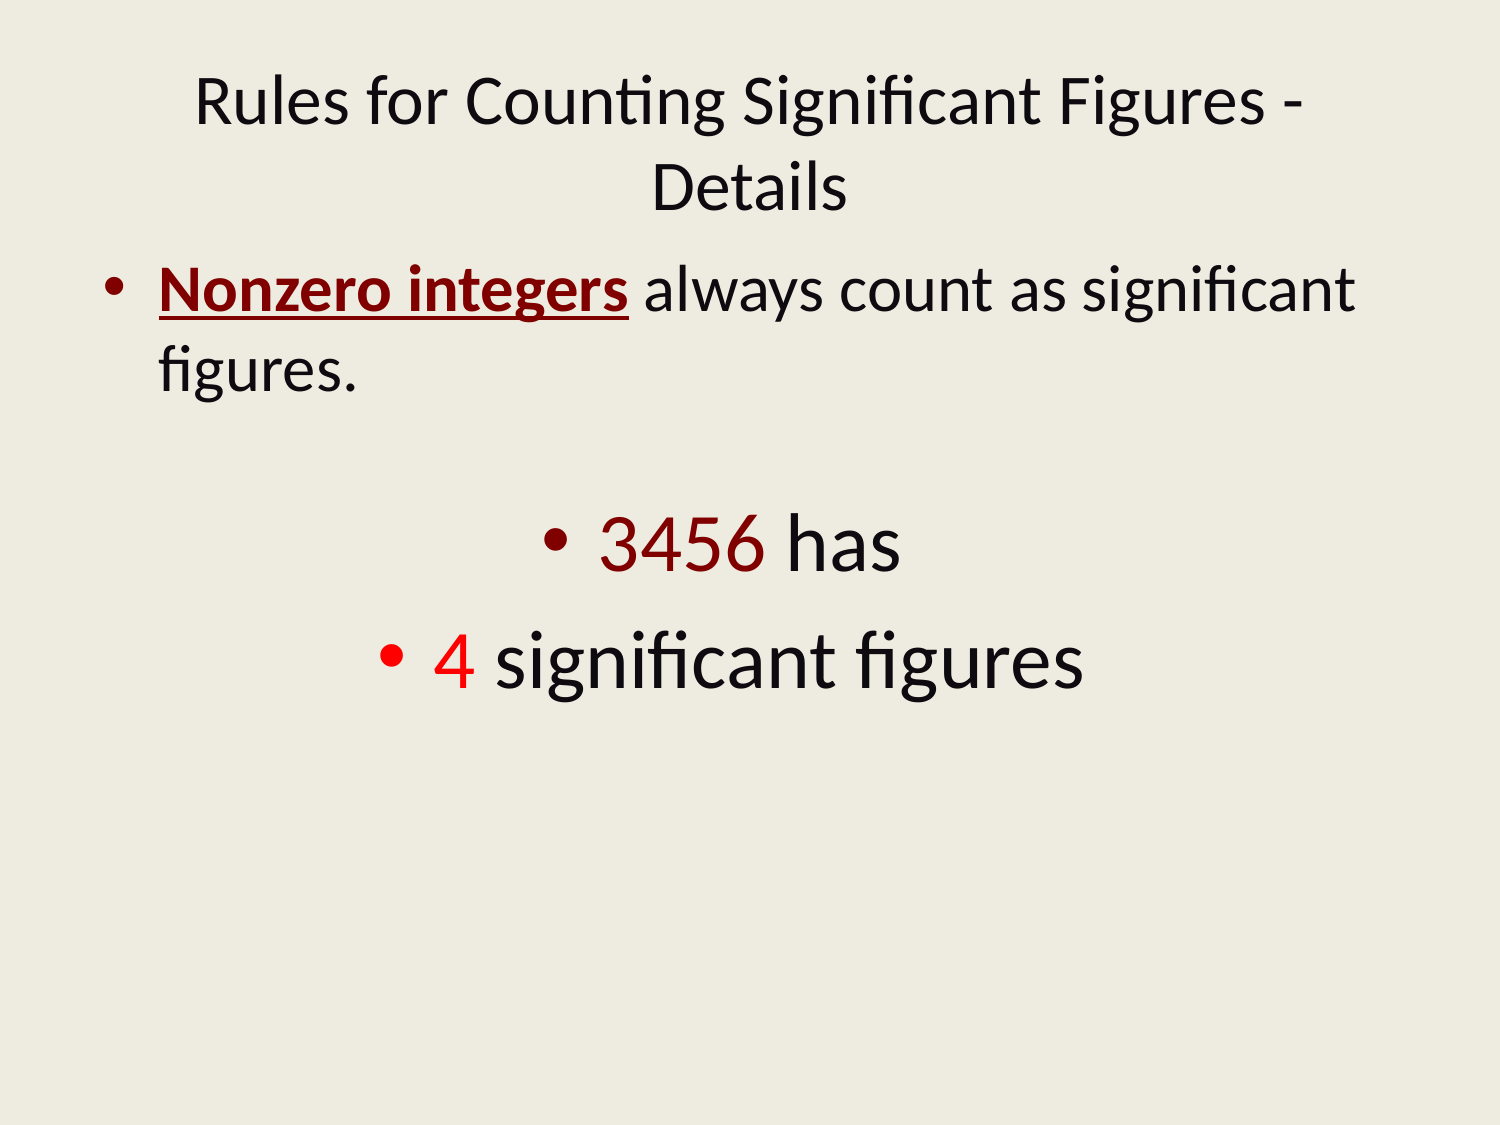

# Rules for Counting Significant Figures - Details
Nonzero integers always count as significant figures.
3456 has
4 significant figures